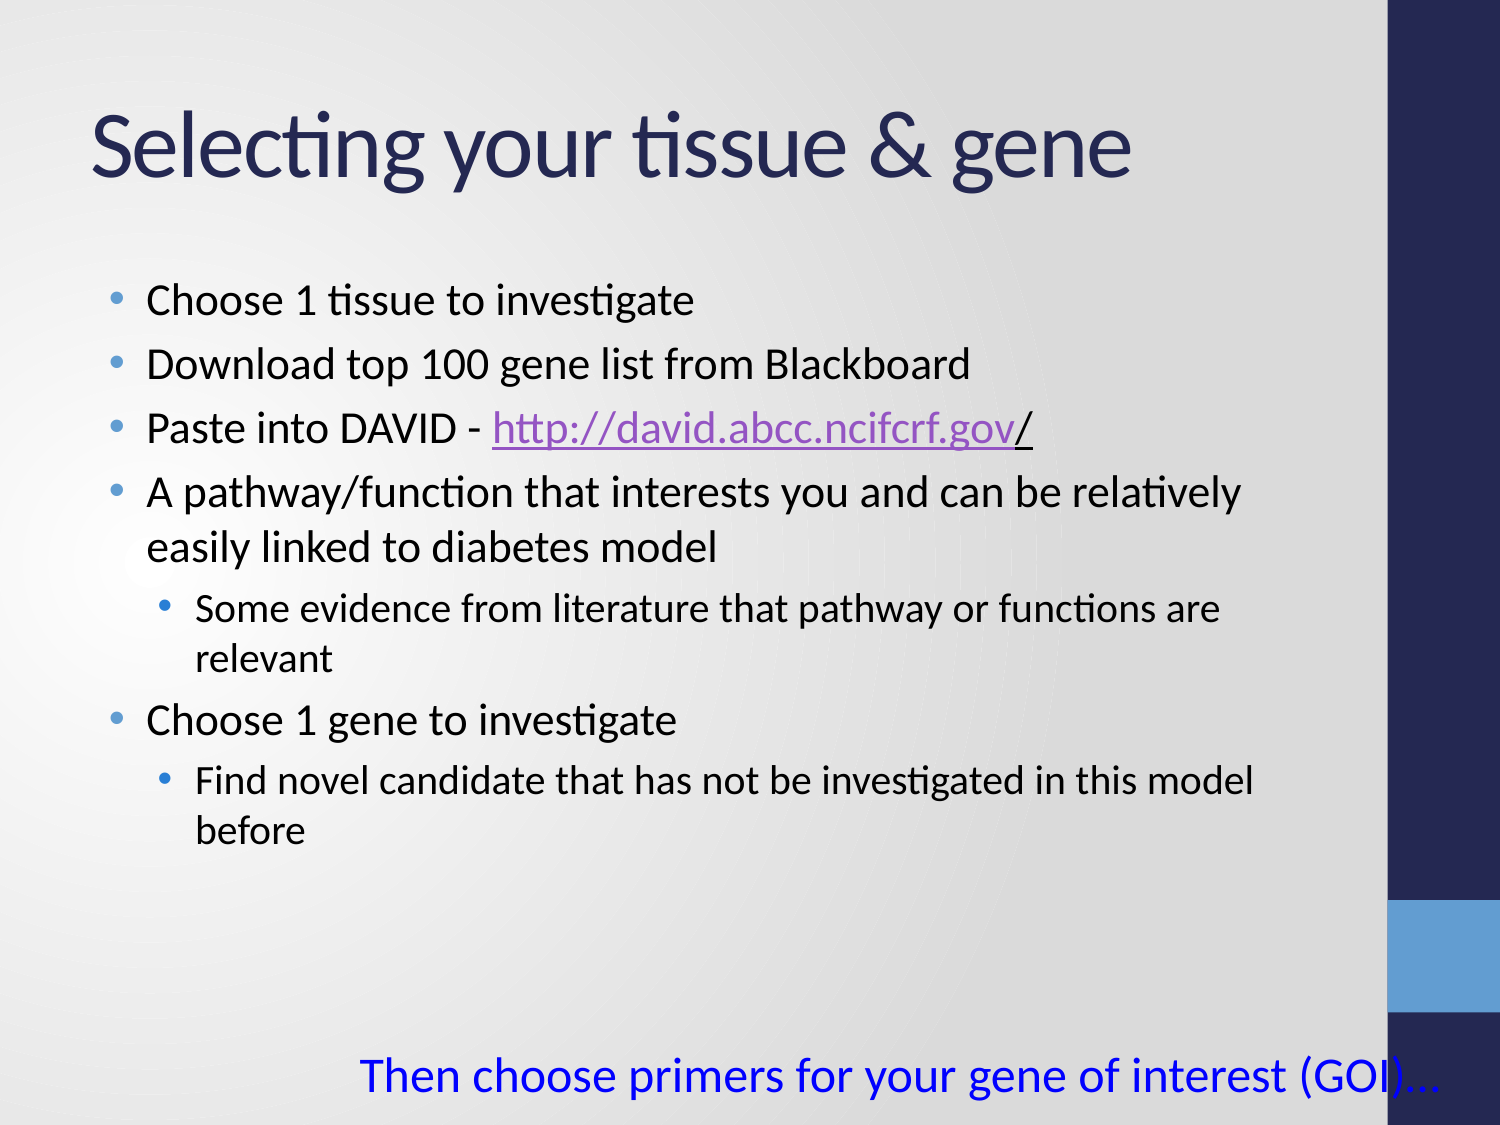

# Selecting your tissue & gene
Choose 1 tissue to investigate
Download top 100 gene list from Blackboard
Paste into DAVID - http://david.abcc.ncifcrf.gov/
A pathway/function that interests you and can be relatively easily linked to diabetes model
Some evidence from literature that pathway or functions are relevant
Choose 1 gene to investigate
Find novel candidate that has not be investigated in this model before
Then choose primers for your gene of interest (GOI)…